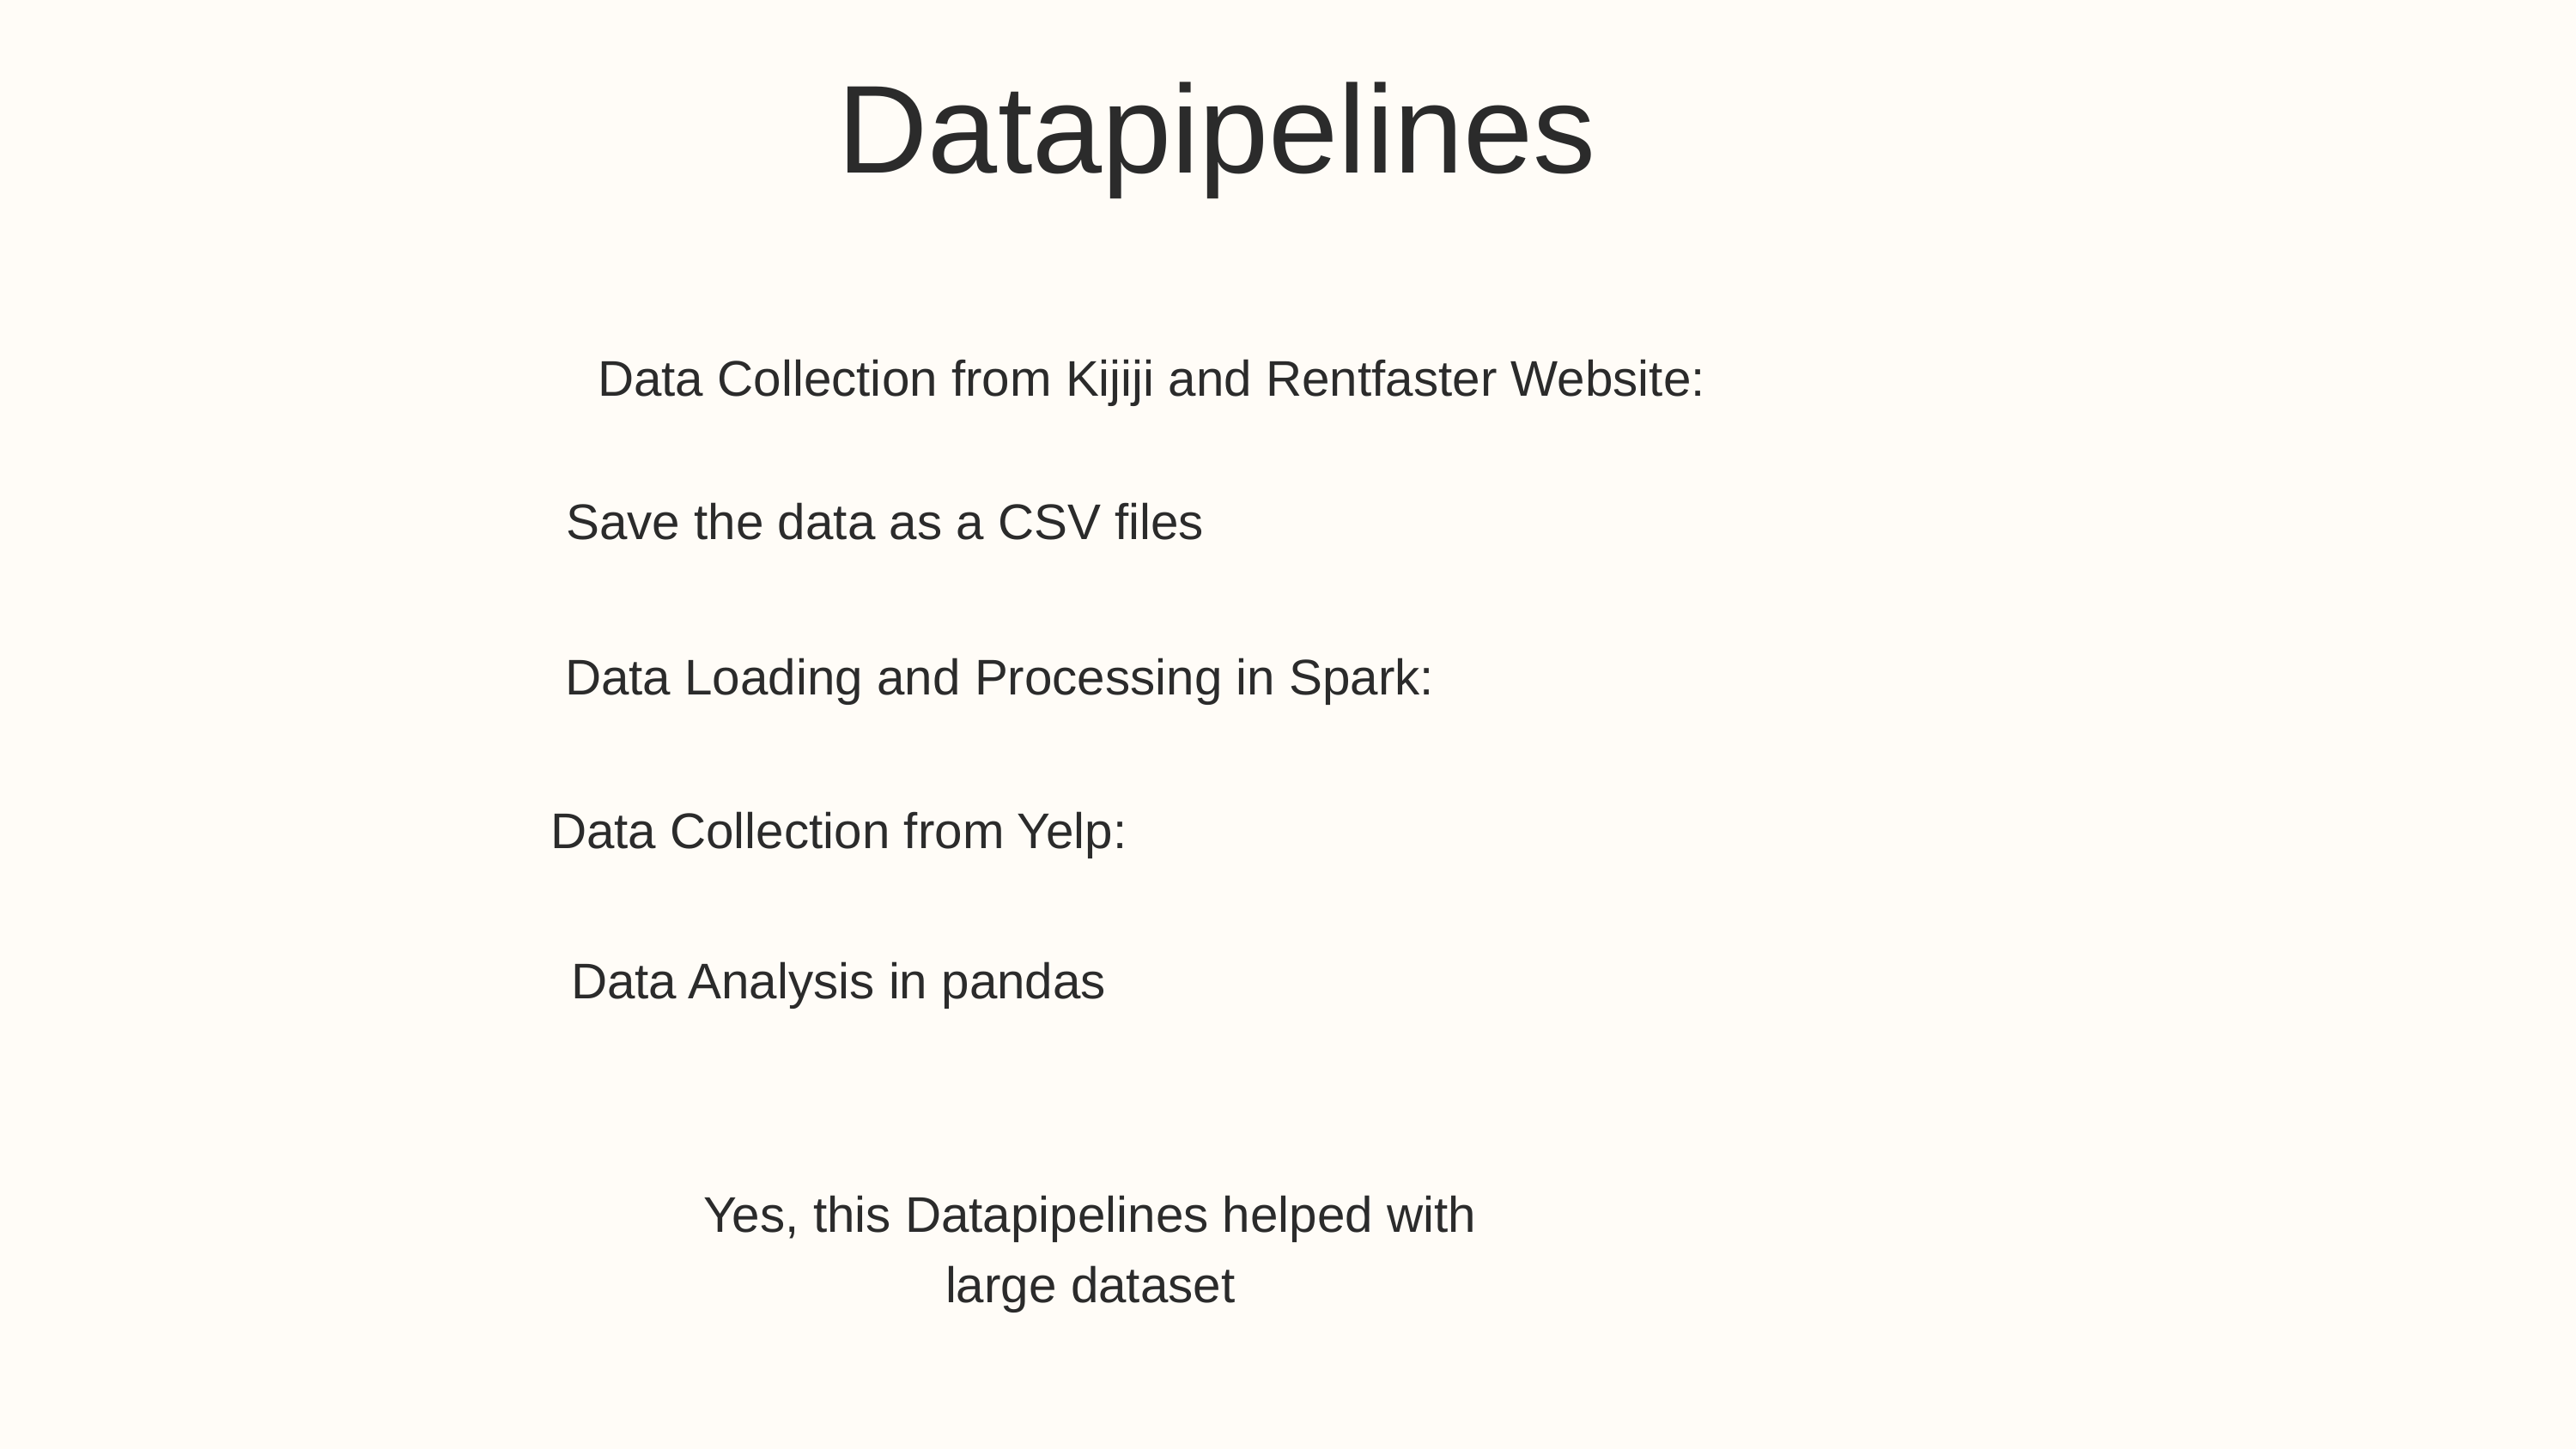

Datapipelines
Data Collection from Kijiji and Rentfaster Website:
Save the data as a CSV files

Data Loading and Processing in Spark:
Data Collection from Yelp:

Data Analysis in pandas

Yes, this Datapipelines helped with large dataset